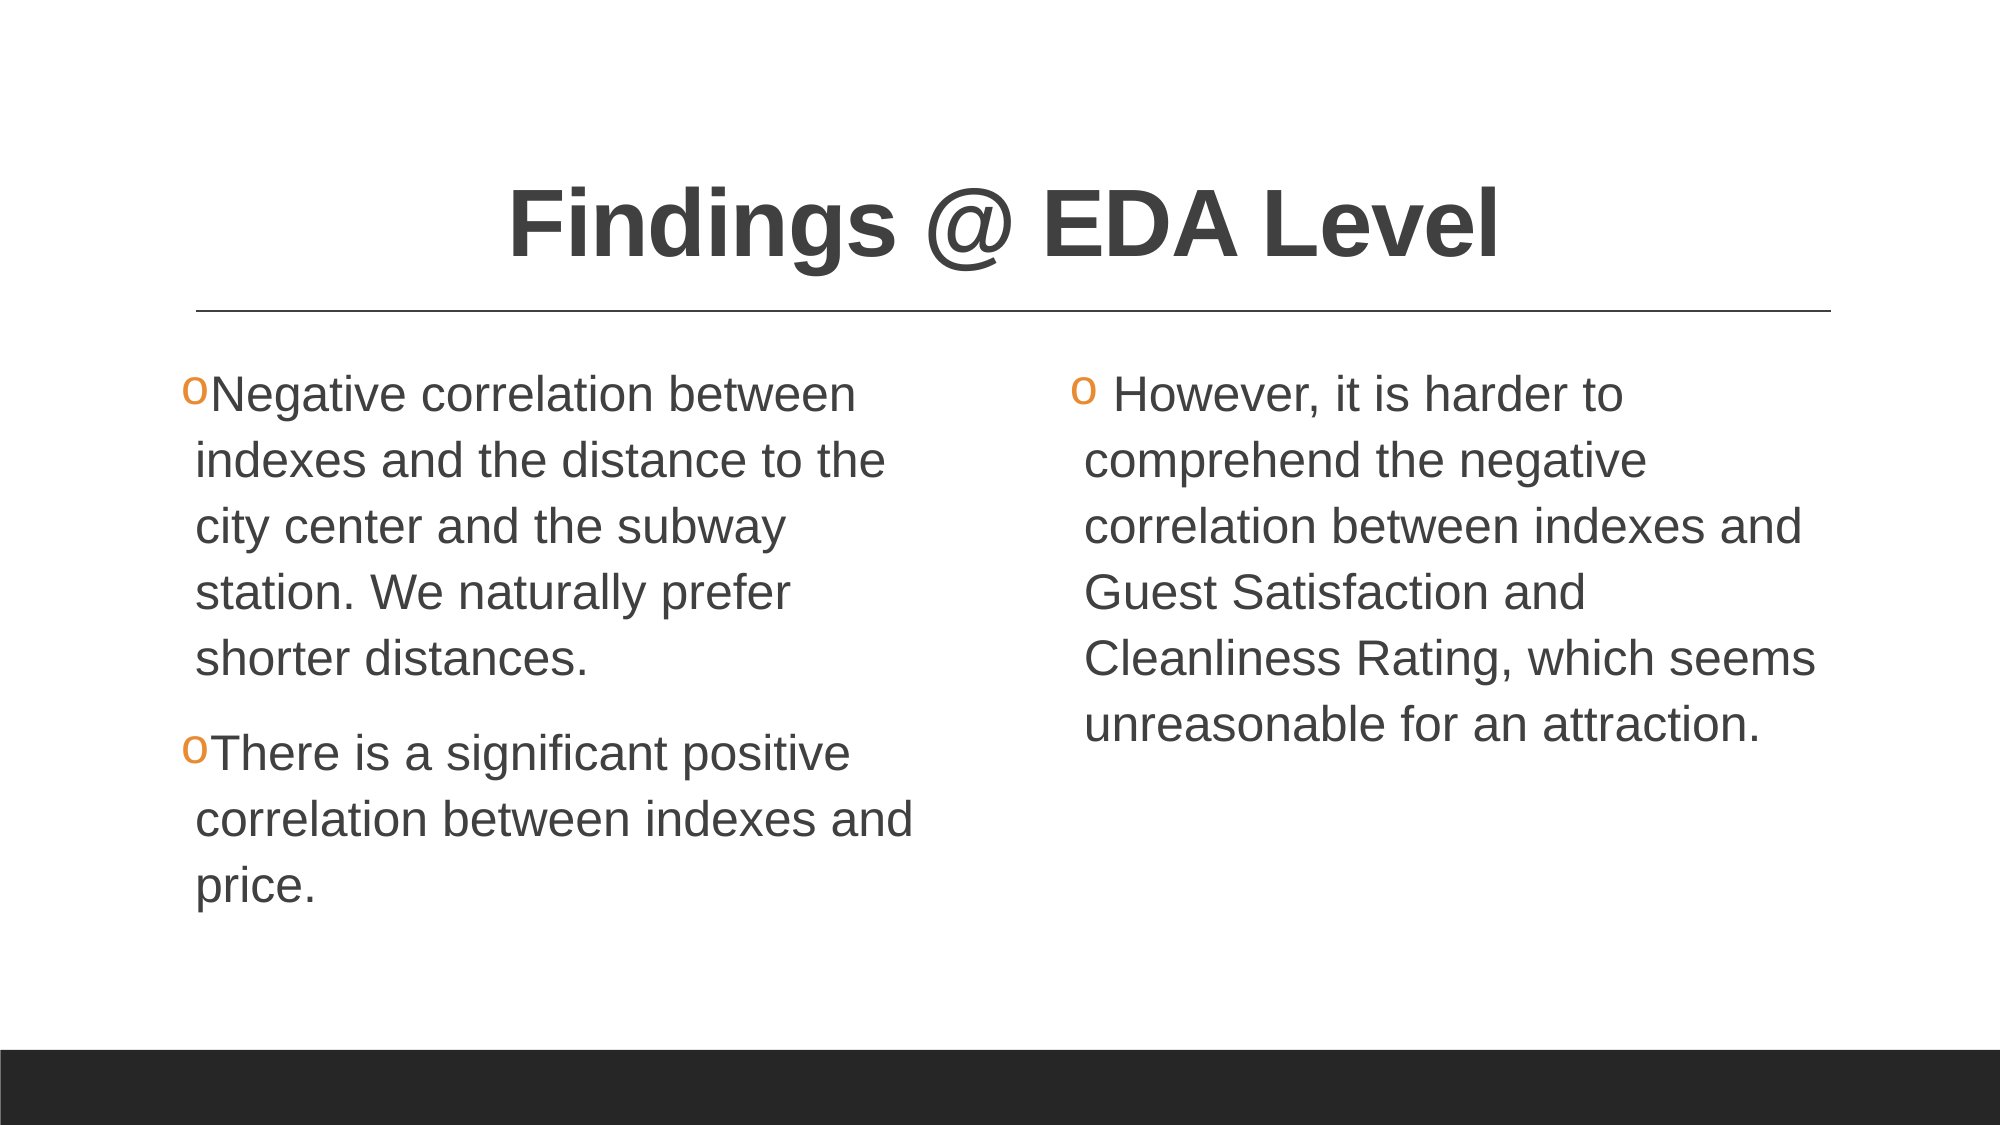

# Findings @ EDA Level
Negative correlation between indexes and the distance to the city center and the subway station. We naturally prefer shorter distances.
There is a significant positive correlation between indexes and price.
 However, it is harder to comprehend the negative correlation between indexes and Guest Satisfaction and Cleanliness Rating, which seems unreasonable for an attraction.